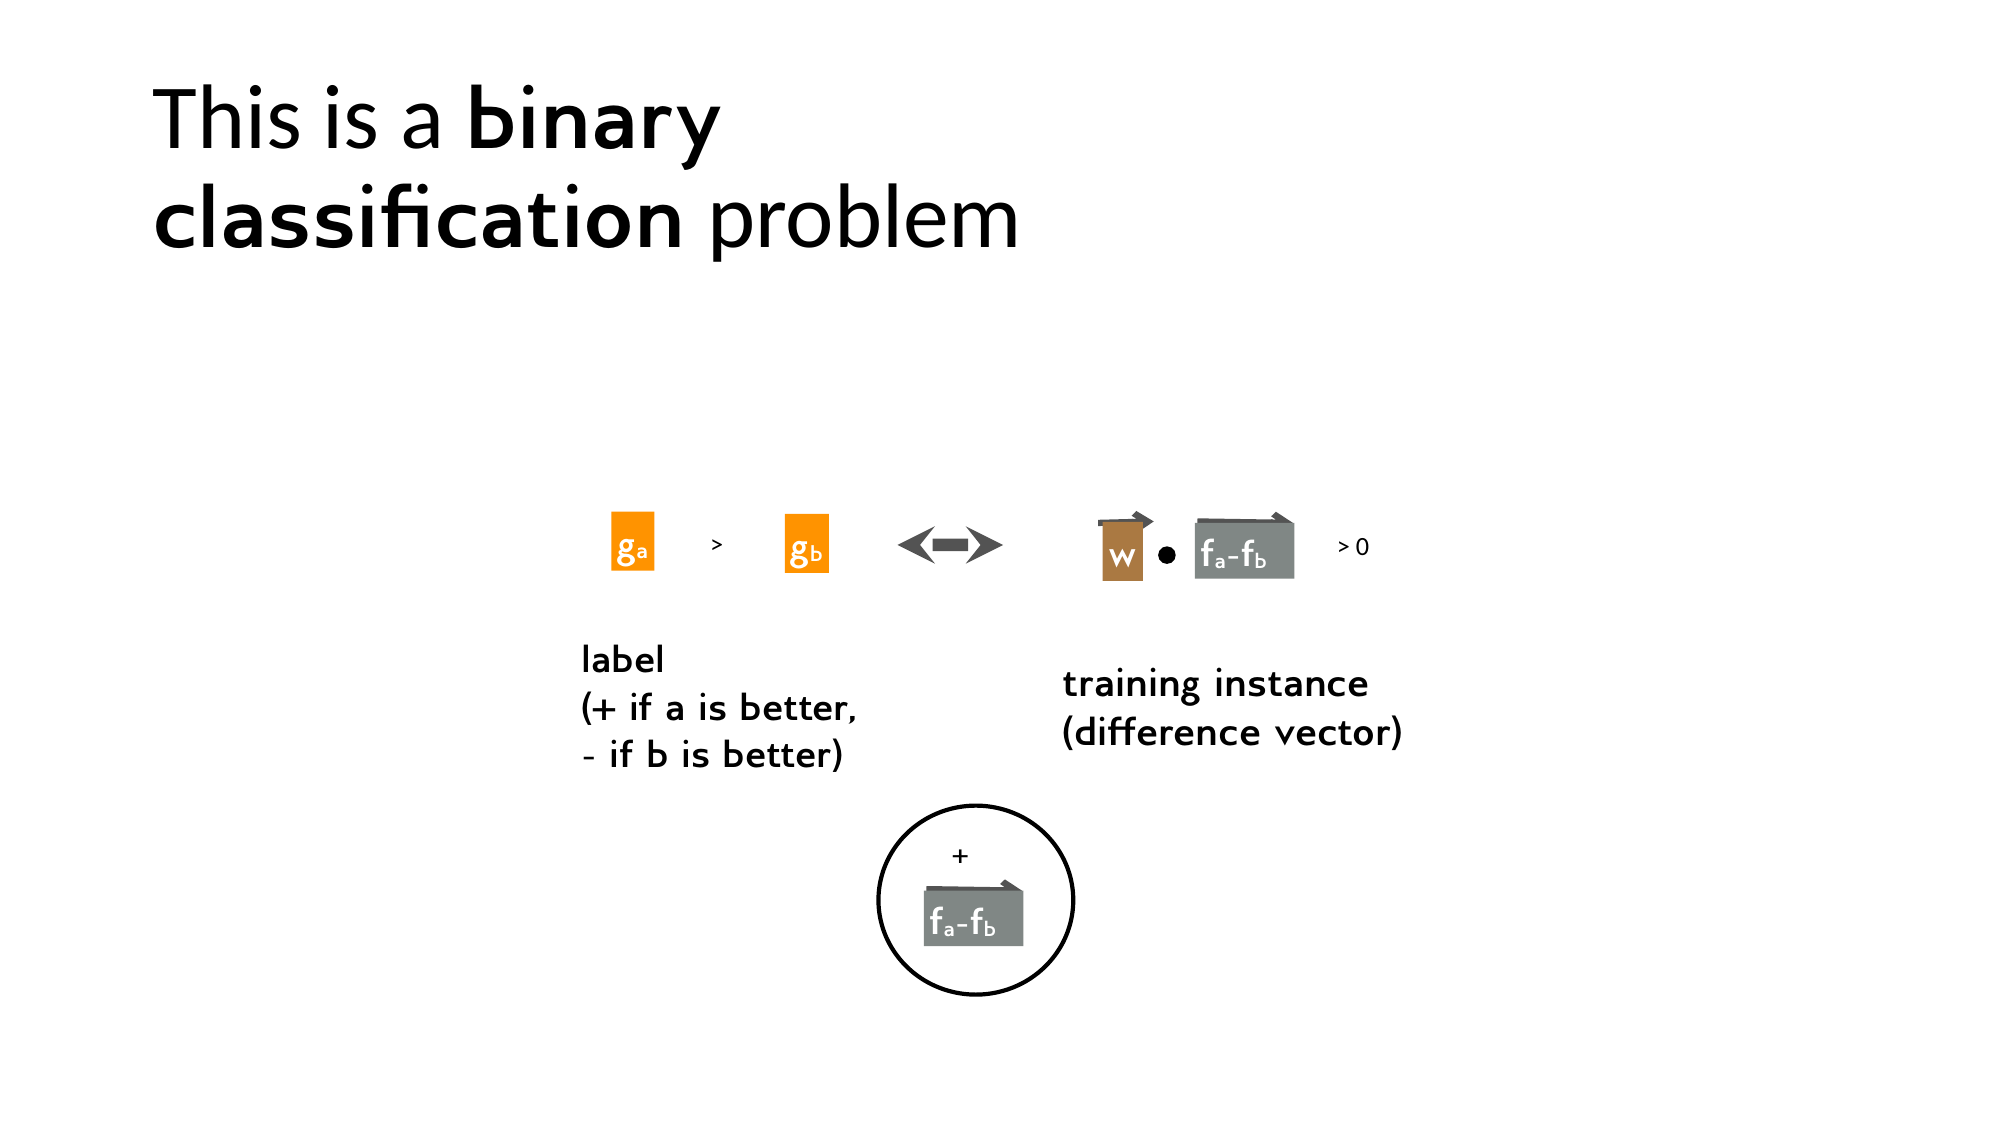

# This is a binary
classification problem
ga
gb

fa-fb

w
> 0

>
label
(+ if a is better,
- if b is better)
training instance
(difference vector)

+

fa-fb